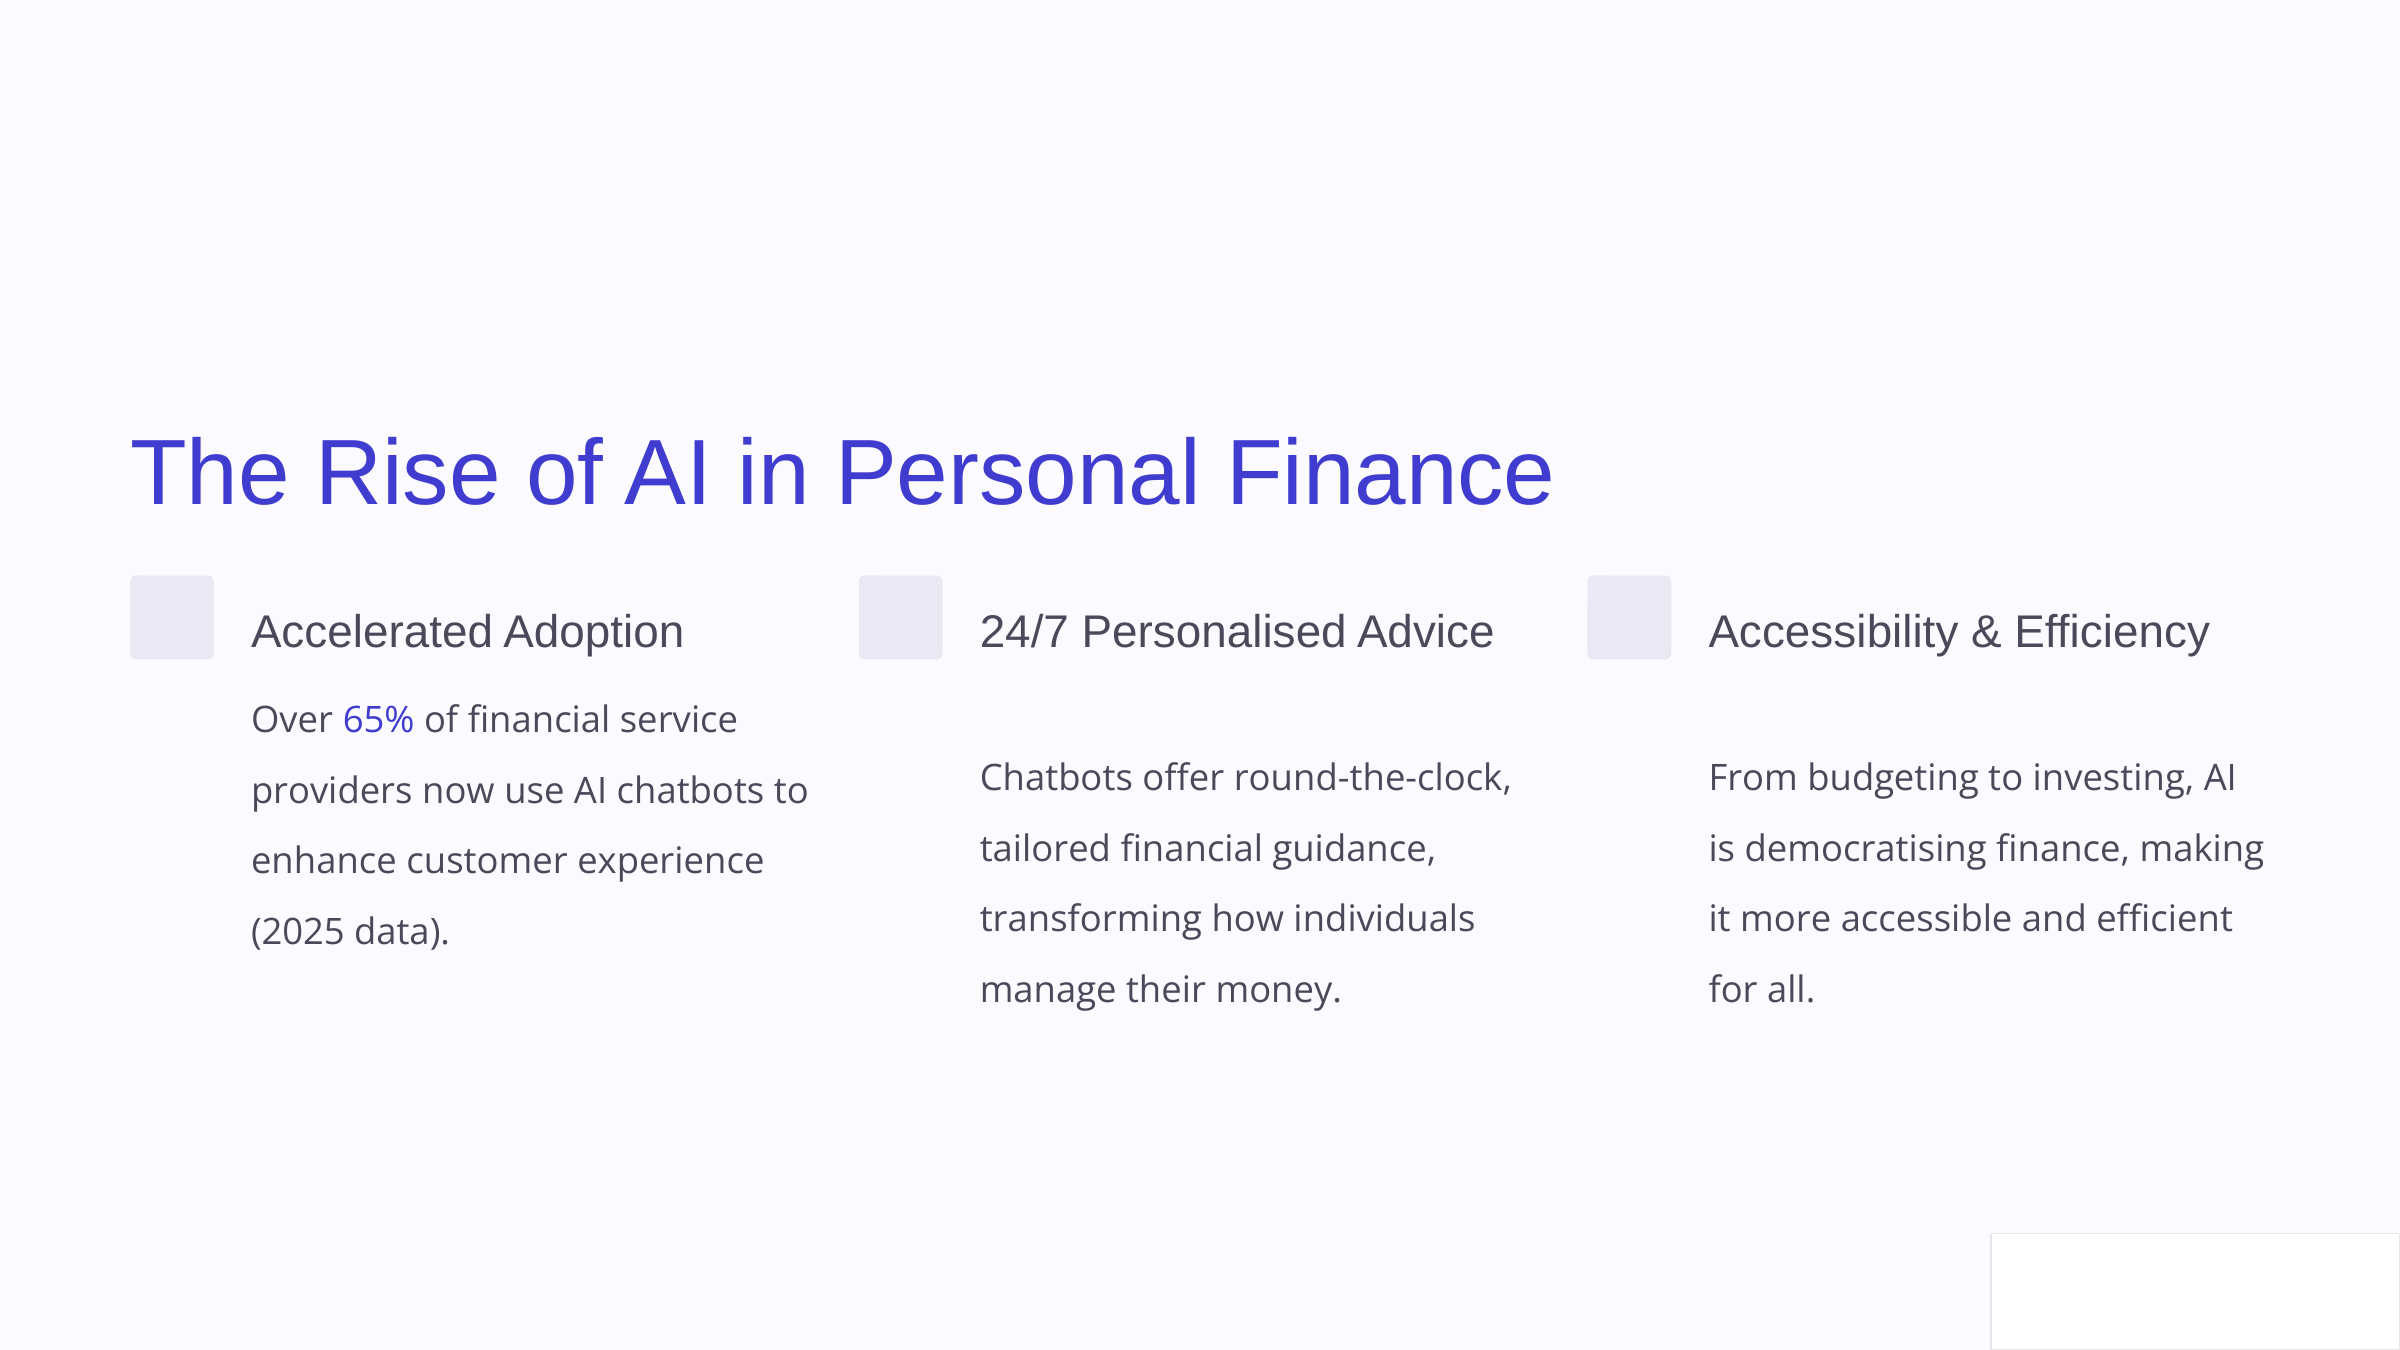

The Rise of AI in Personal Finance

Accelerated Adoption
24/7 Personalised Advice
Accessibility & Efficiency
Over 65% of financial service providers now use AI chatbots to enhance customer experience (2025 data).
Chatbots offer round-the-clock, tailored financial guidance, transforming how individuals manage their money.
From budgeting to investing, AI is democratising finance, making it more accessible and efficient for all.